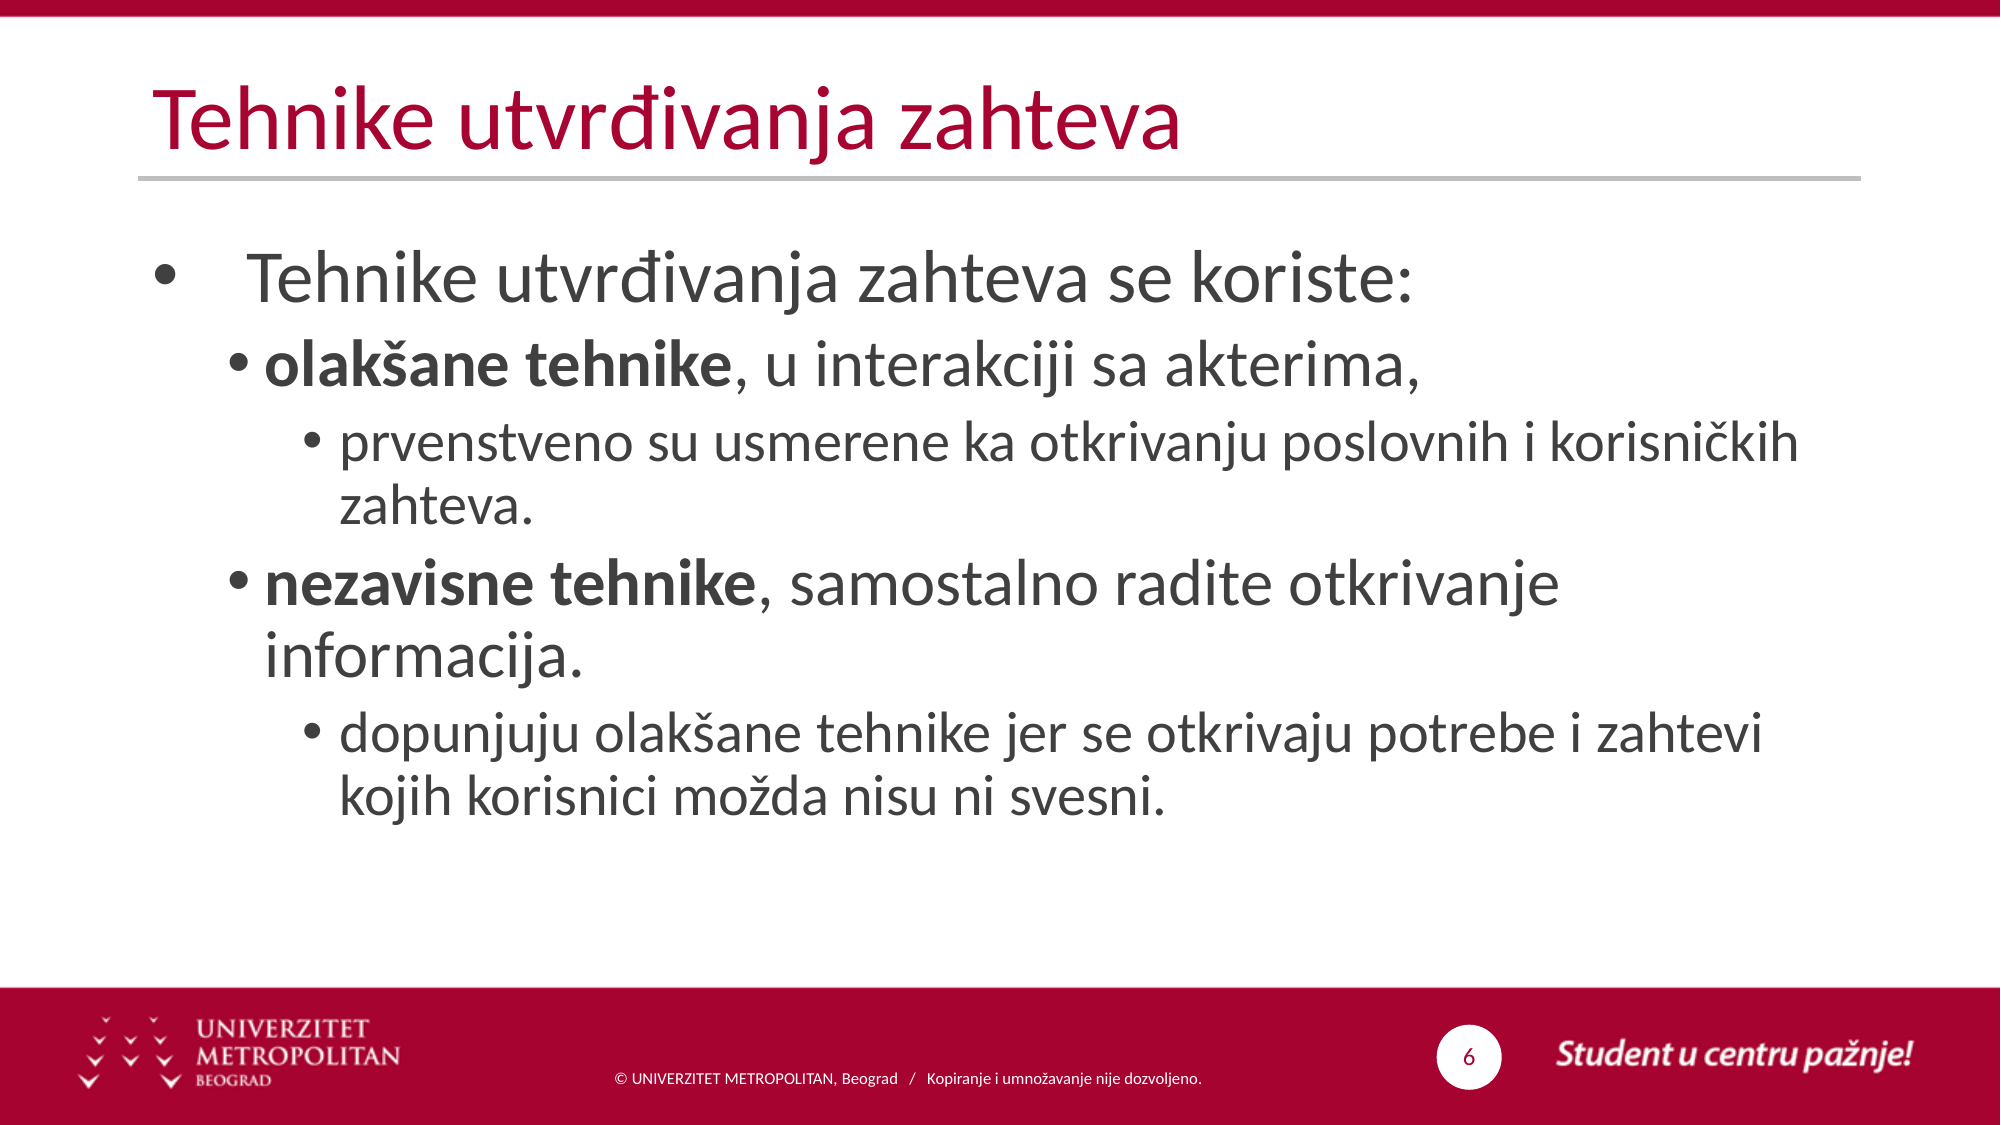

# Tehnike utvrđivanja zahteva
Tehnike utvrđivanja zahteva se koriste:
olakšane tehnike, u interakciji sa akterima,
prvenstveno su usmerene ka otkrivanju poslovnih i korisničkih zahteva.
nezavisne tehnike, samostalno radite otkrivanje informacija.
dopunjuju olakšane tehnike jer se otkrivaju potrebe i zahtevi kojih korisnici možda nisu ni svesni.